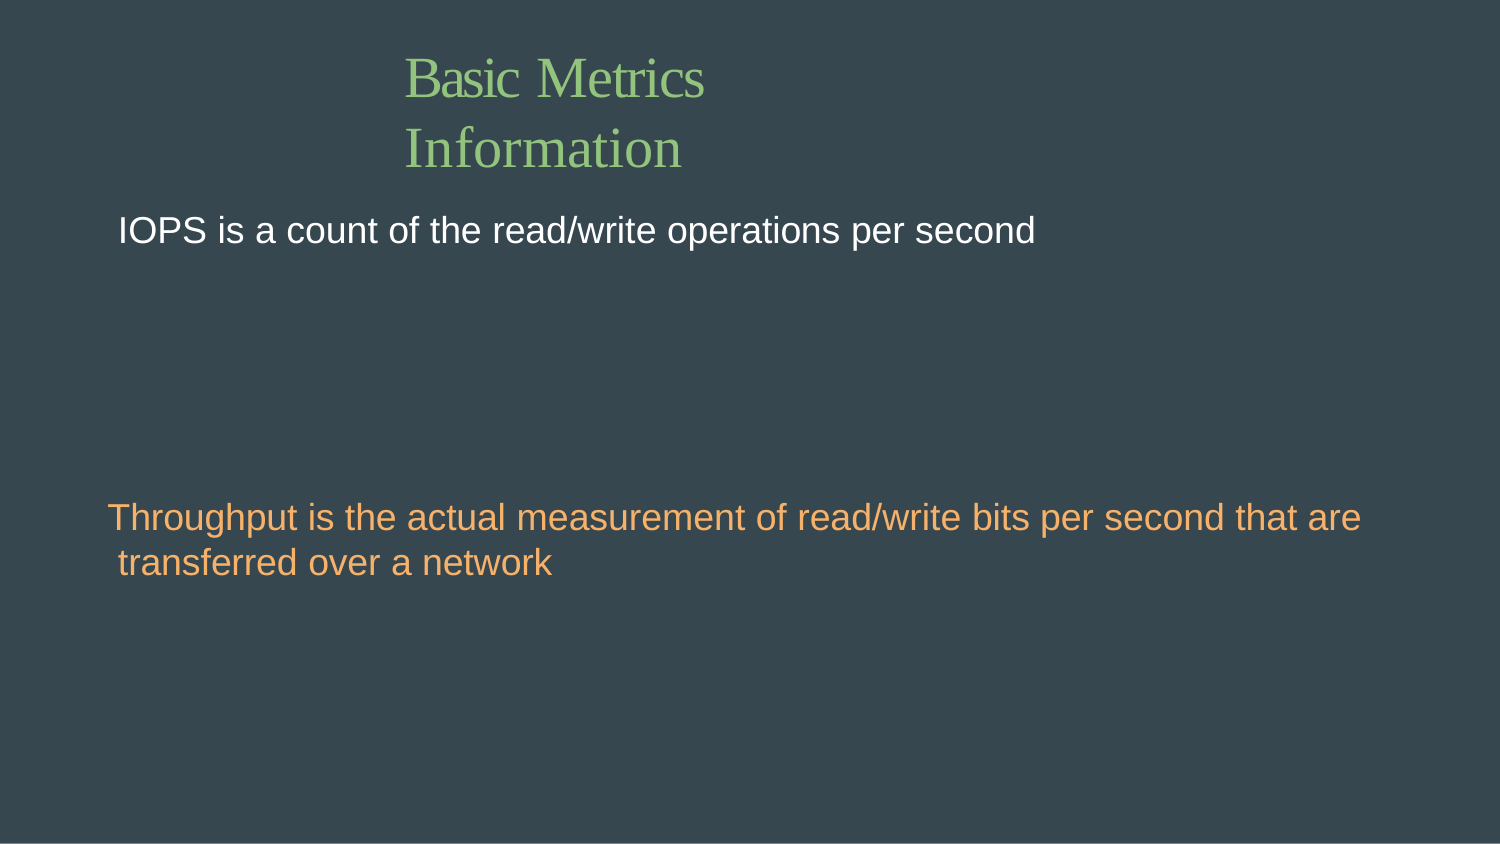

# Basic Metrics Information
IOPS is a count of the read/write operations per second
Throughput is the actual measurement of read/write bits per second that are  transferred over a network